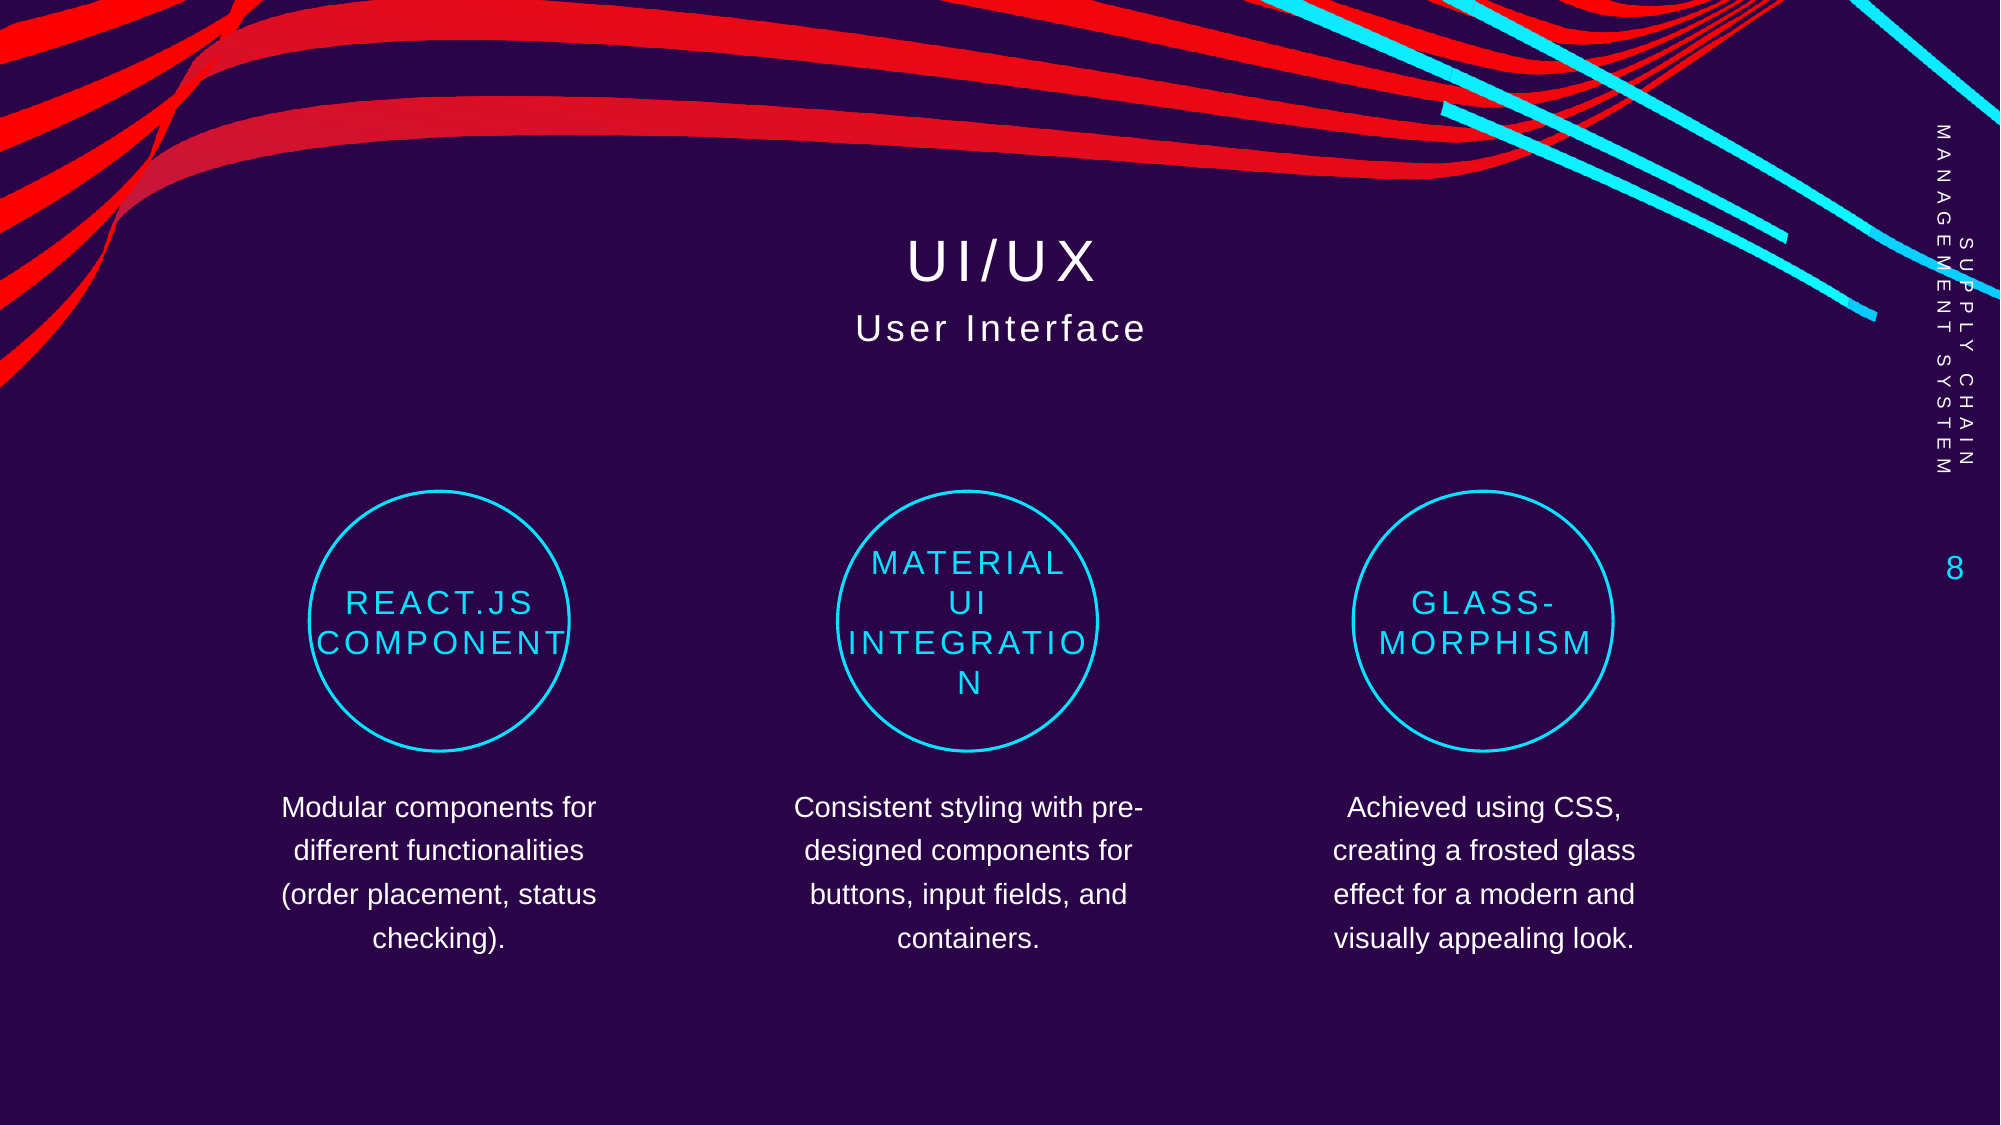

# Ui/ux
Supply Chain Management System
User Interface

8
React.js Component
Material UI Integration
Glass-morphism
Modular components for different functionalities (order placement, status checking).
Achieved using CSS, creating a frosted glass effect for a modern and visually appealing look.
Consistent styling with pre-designed components for buttons, input fields, and containers.